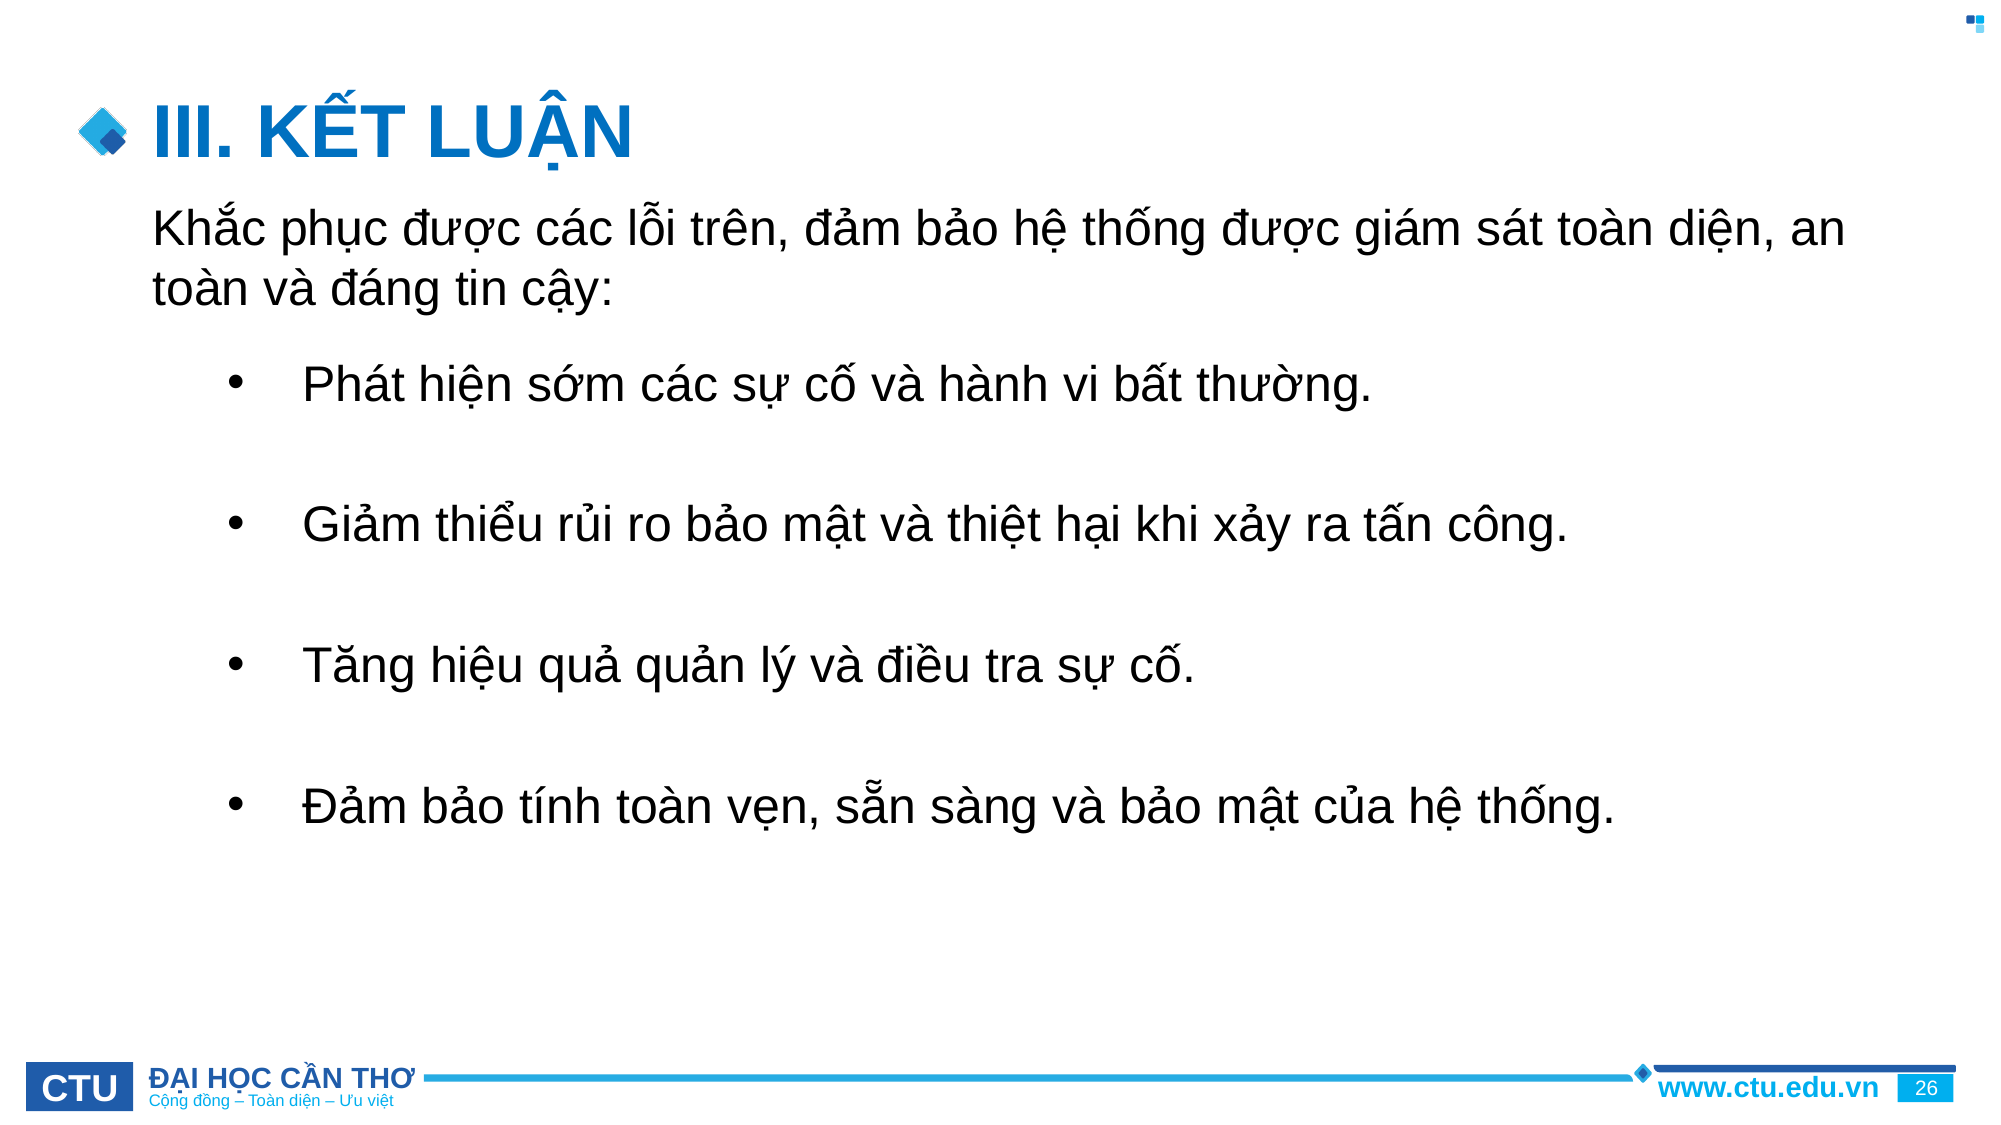

# III. KẾT LUẬN
Khắc phục được các lỗi trên, đảm bảo hệ thống được giám sát toàn diện, an toàn và đáng tin cậy:
Phát hiện sớm các sự cố và hành vi bất thường.

Giảm thiểu rủi ro bảo mật và thiệt hại khi xảy ra tấn công.

Tăng hiệu quả quản lý và điều tra sự cố.

Đảm bảo tính toàn vẹn, sẵn sàng và bảo mật của hệ thống.